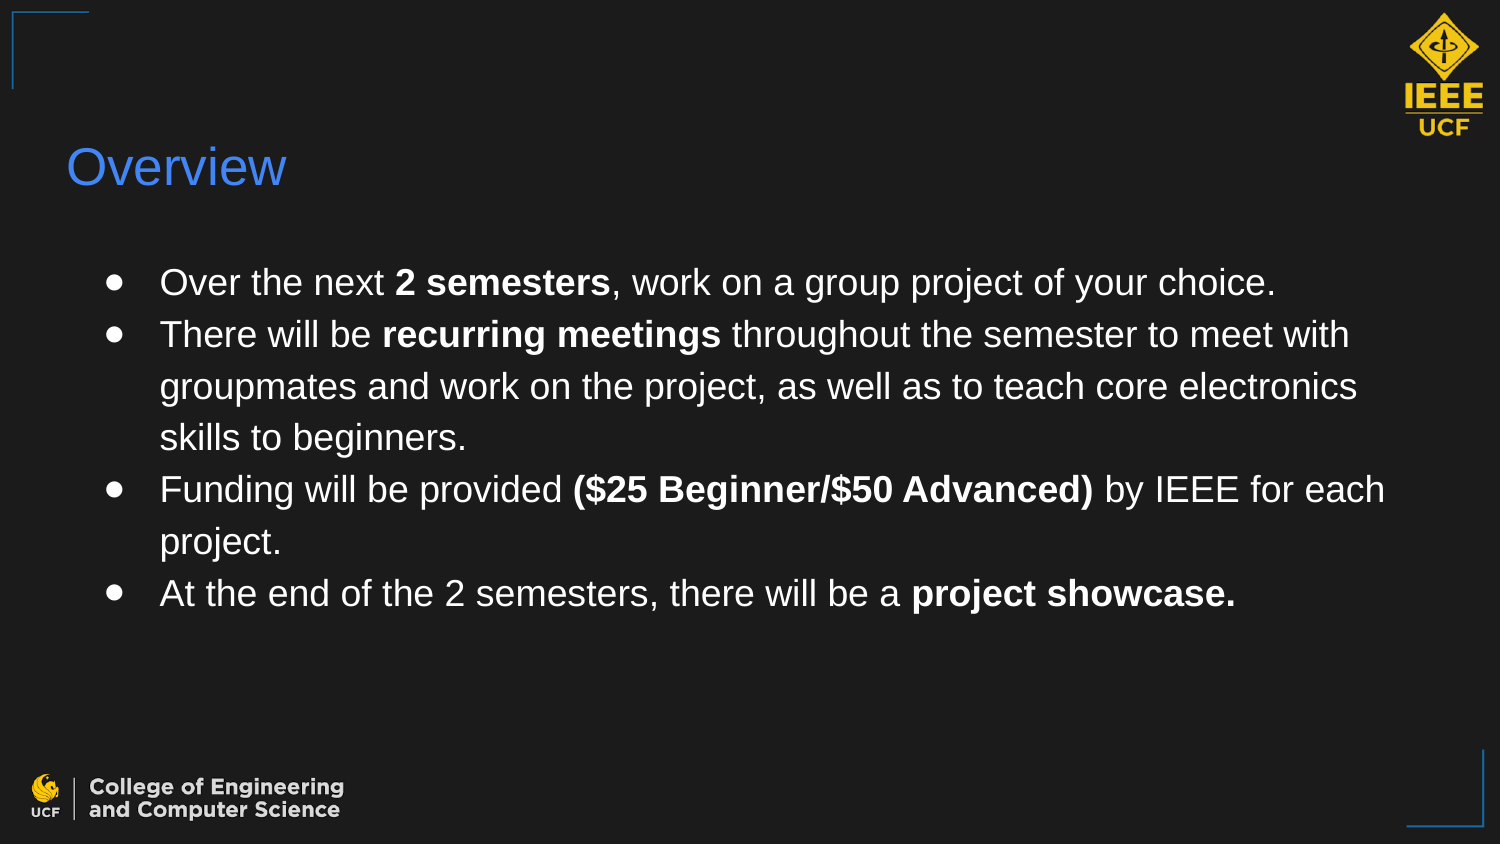

# Overview
Over the next 2 semesters, work on a group project of your choice.
There will be recurring meetings throughout the semester to meet with groupmates and work on the project, as well as to teach core electronics skills to beginners.
Funding will be provided ($25 Beginner/$50 Advanced) by IEEE for each project.
At the end of the 2 semesters, there will be a project showcase.